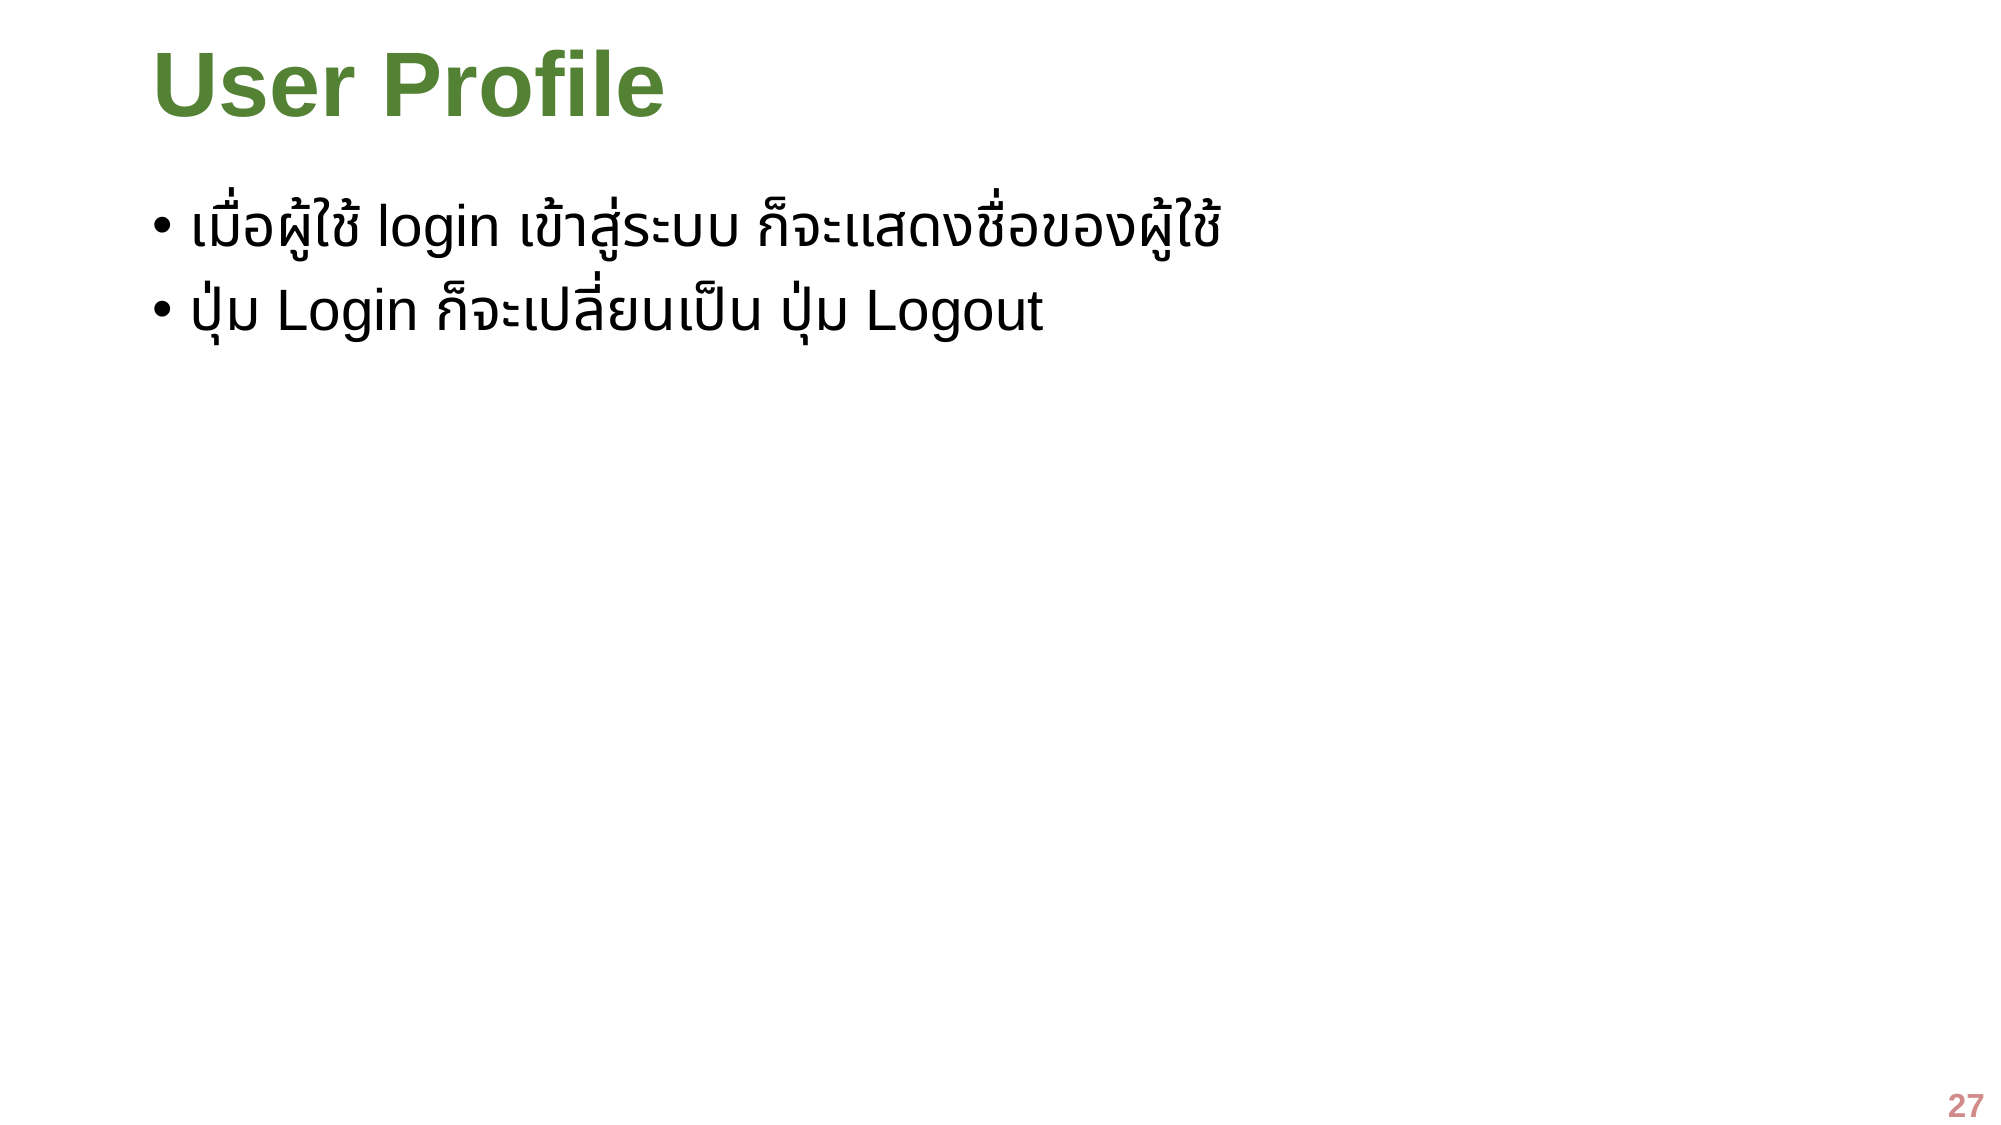

# User Profile
เมื่อผู้ใช้ login เข้าสู่ระบบ ก็จะแสดงชื่อของผู้ใช้
ปุ่ม Login ก็จะเปลี่ยนเป็น ปุ่ม Logout
27